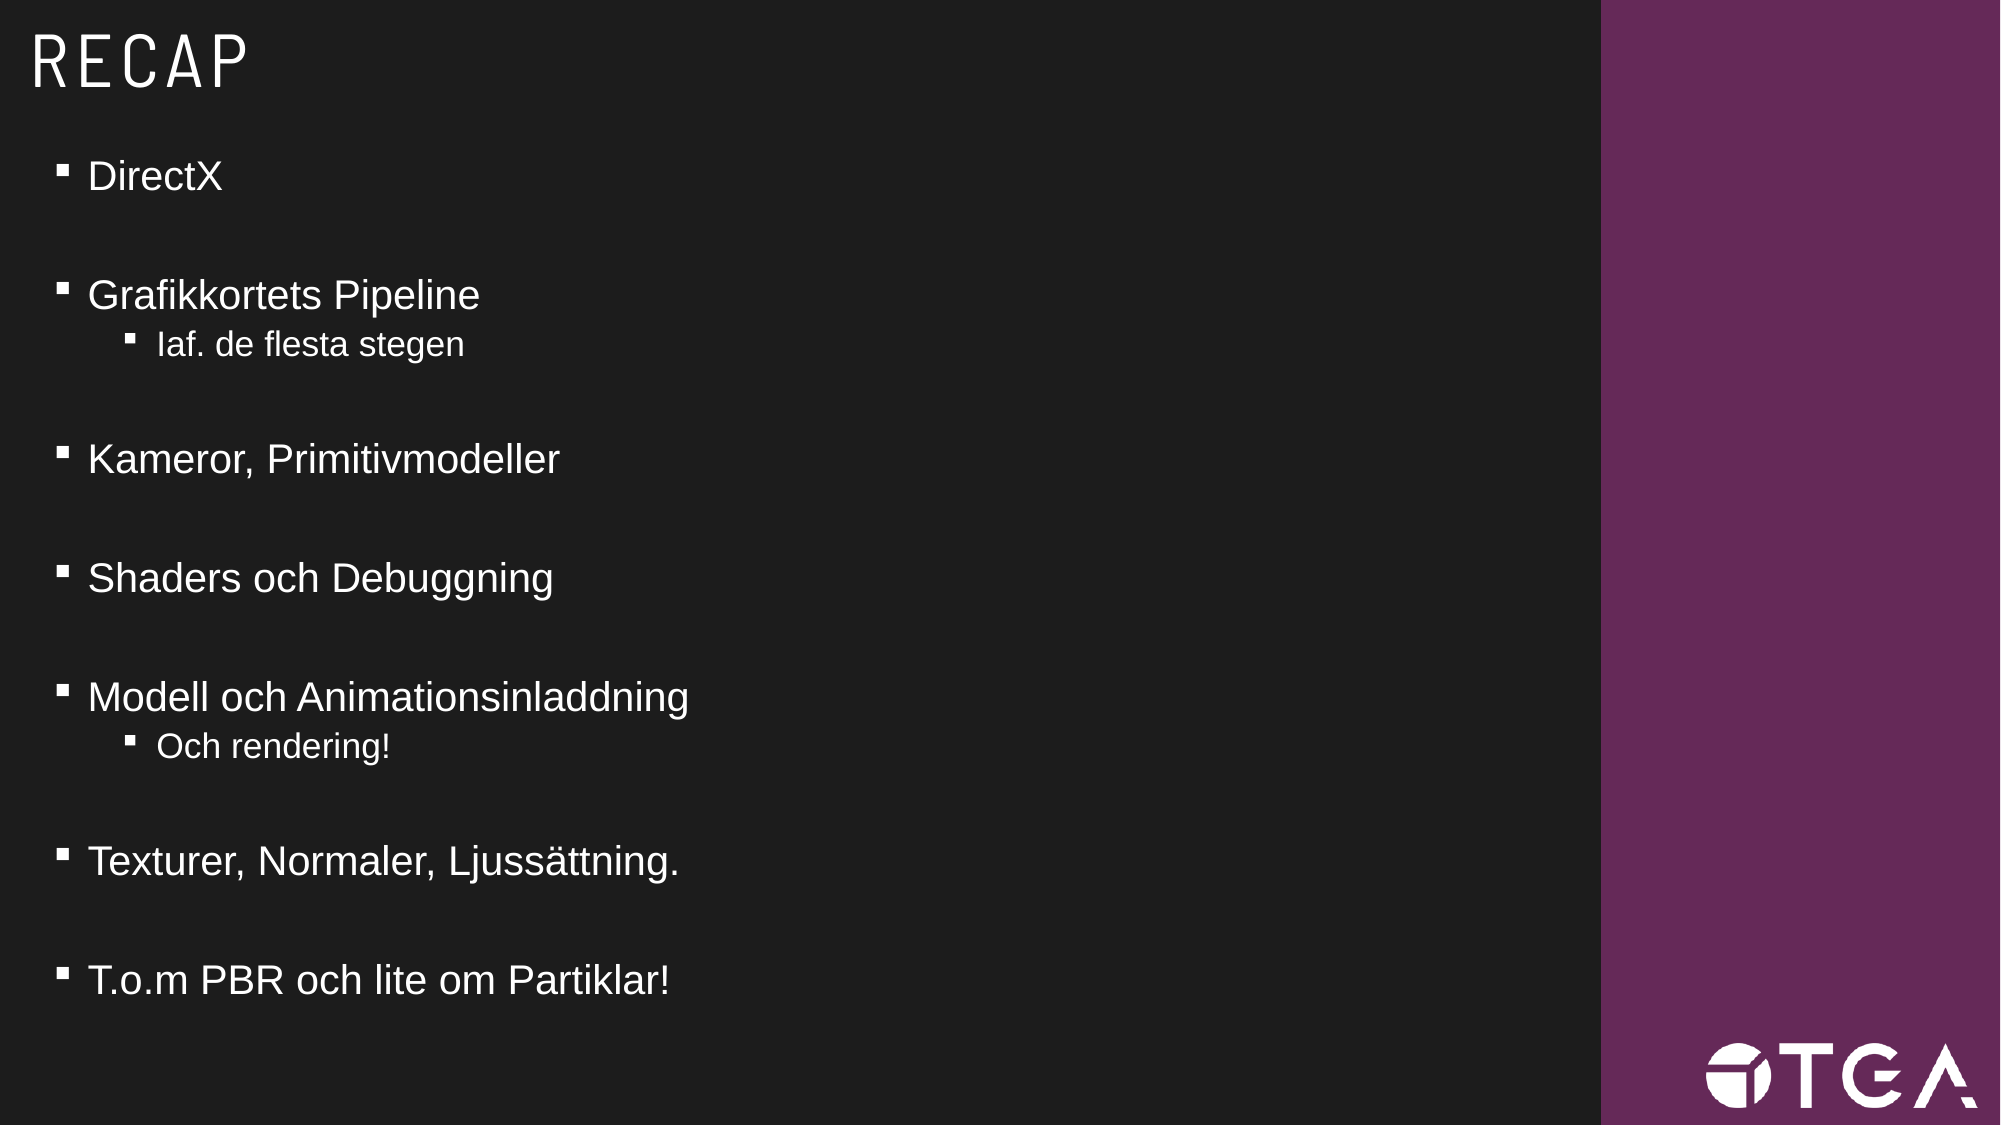

# RECAP
DirectX

Grafikkortets Pipeline
Iaf. de flesta stegen

Kameror, Primitivmodeller

Shaders och Debuggning

Modell och Animationsinladdning
Och rendering!

Texturer, Normaler, Ljussättning.

T.o.m PBR och lite om Partiklar!